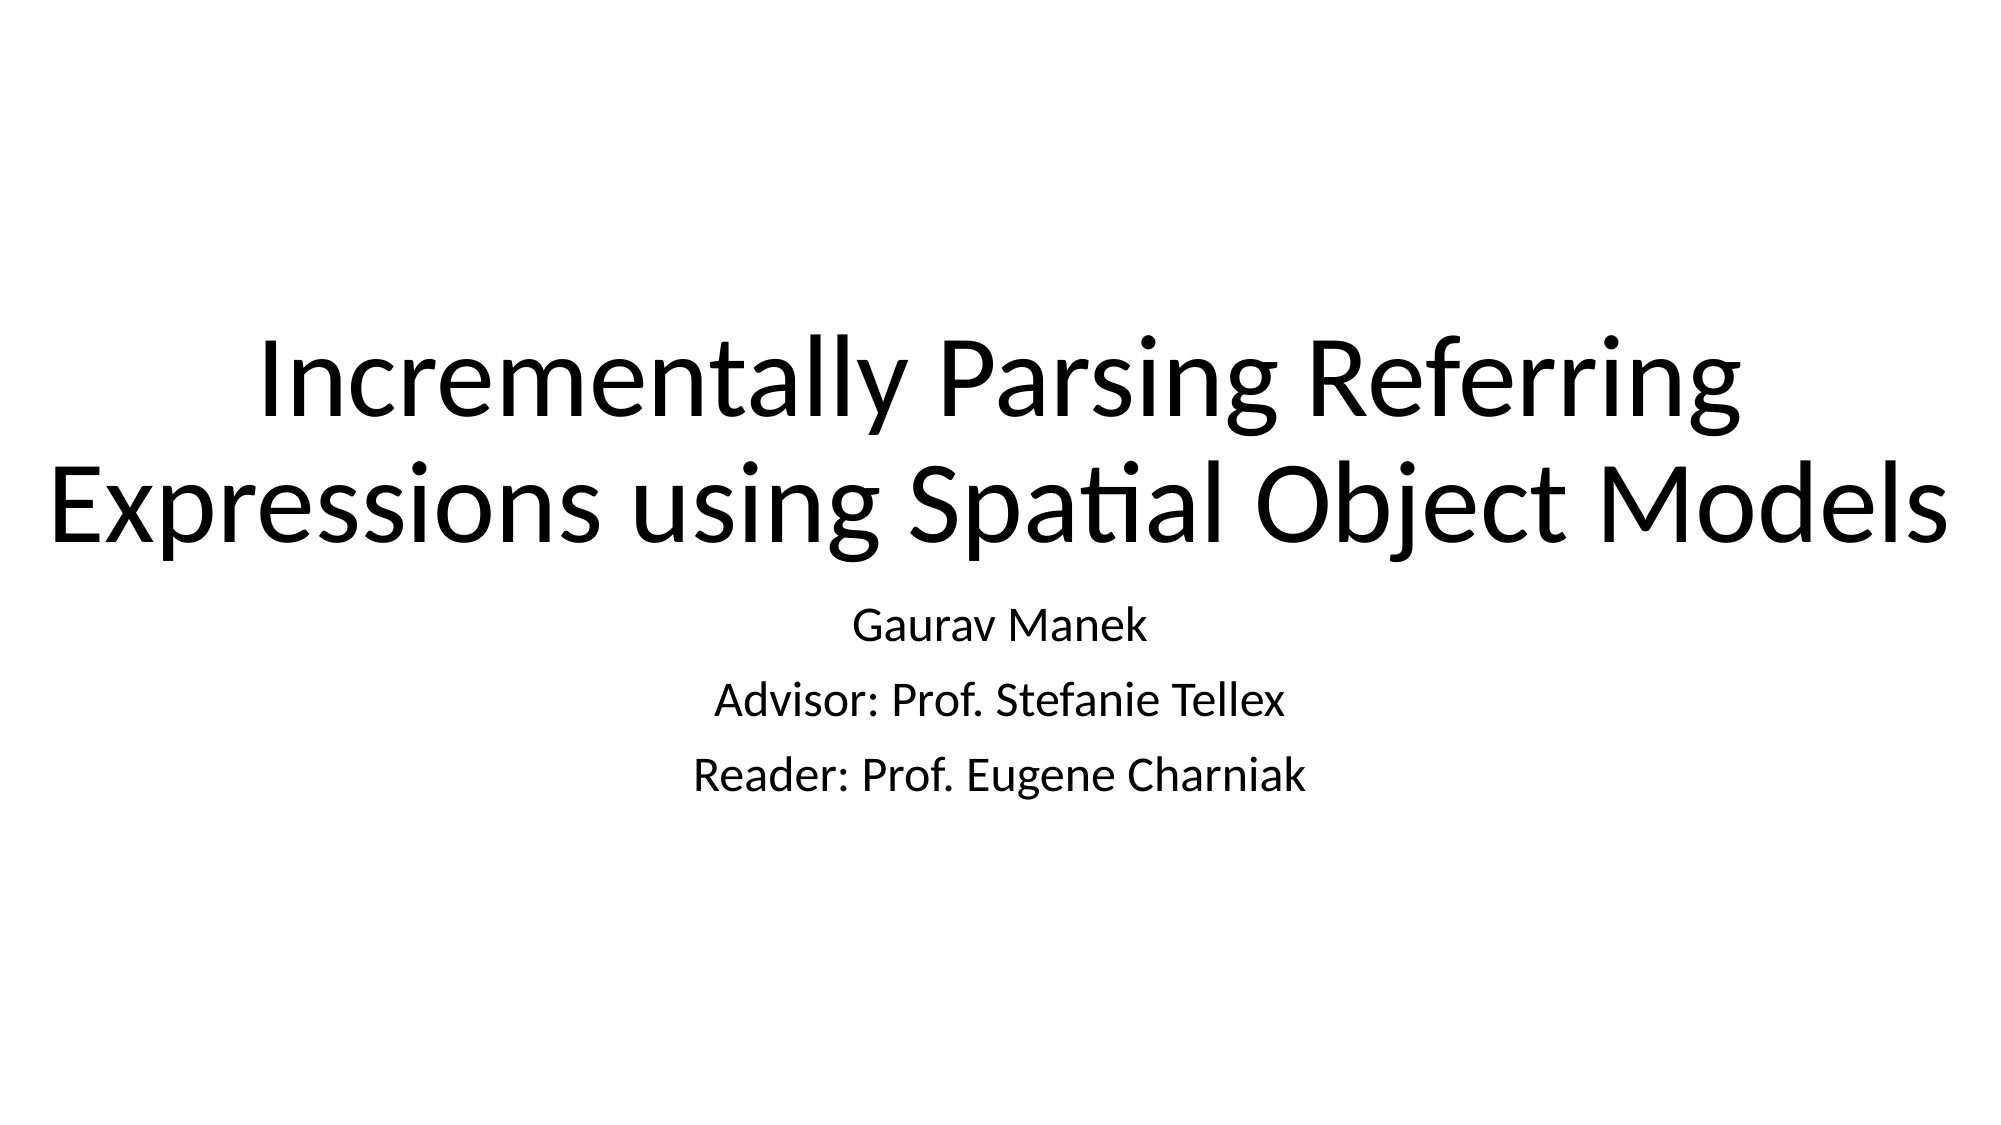

# Incrementally Parsing Referring Expressions using Spatial Object Models
Gaurav Manek
Advisor: Prof. Stefanie Tellex
Reader: Prof. Eugene Charniak